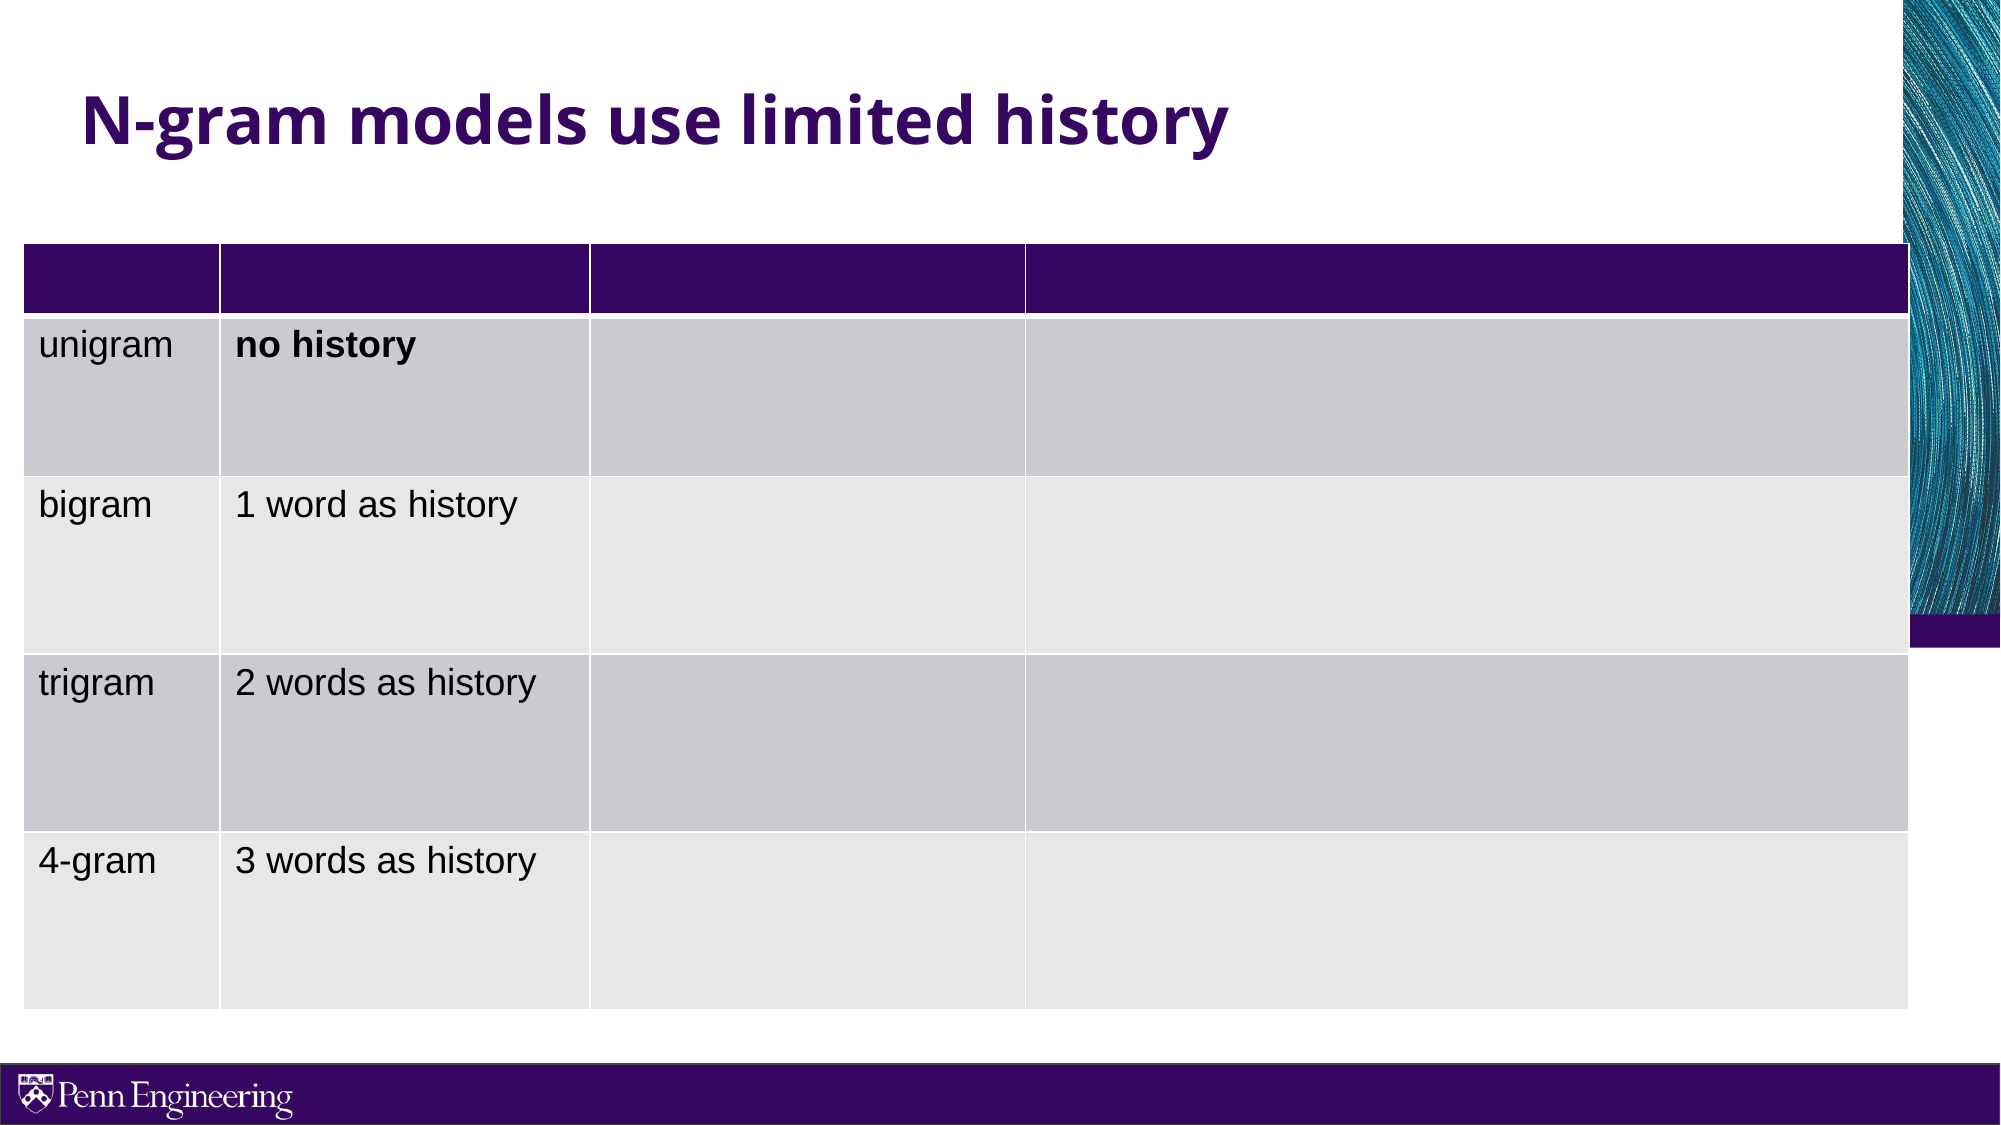

# N-gram models use limited history
|  |  |  |  |
| --- | --- | --- | --- |
| unigram | no history |  |  |
| bigram | 1 word as history |  |  |
| trigram | 2 words as history |  |  |
| 4-gram | 3 words as history |  |  |